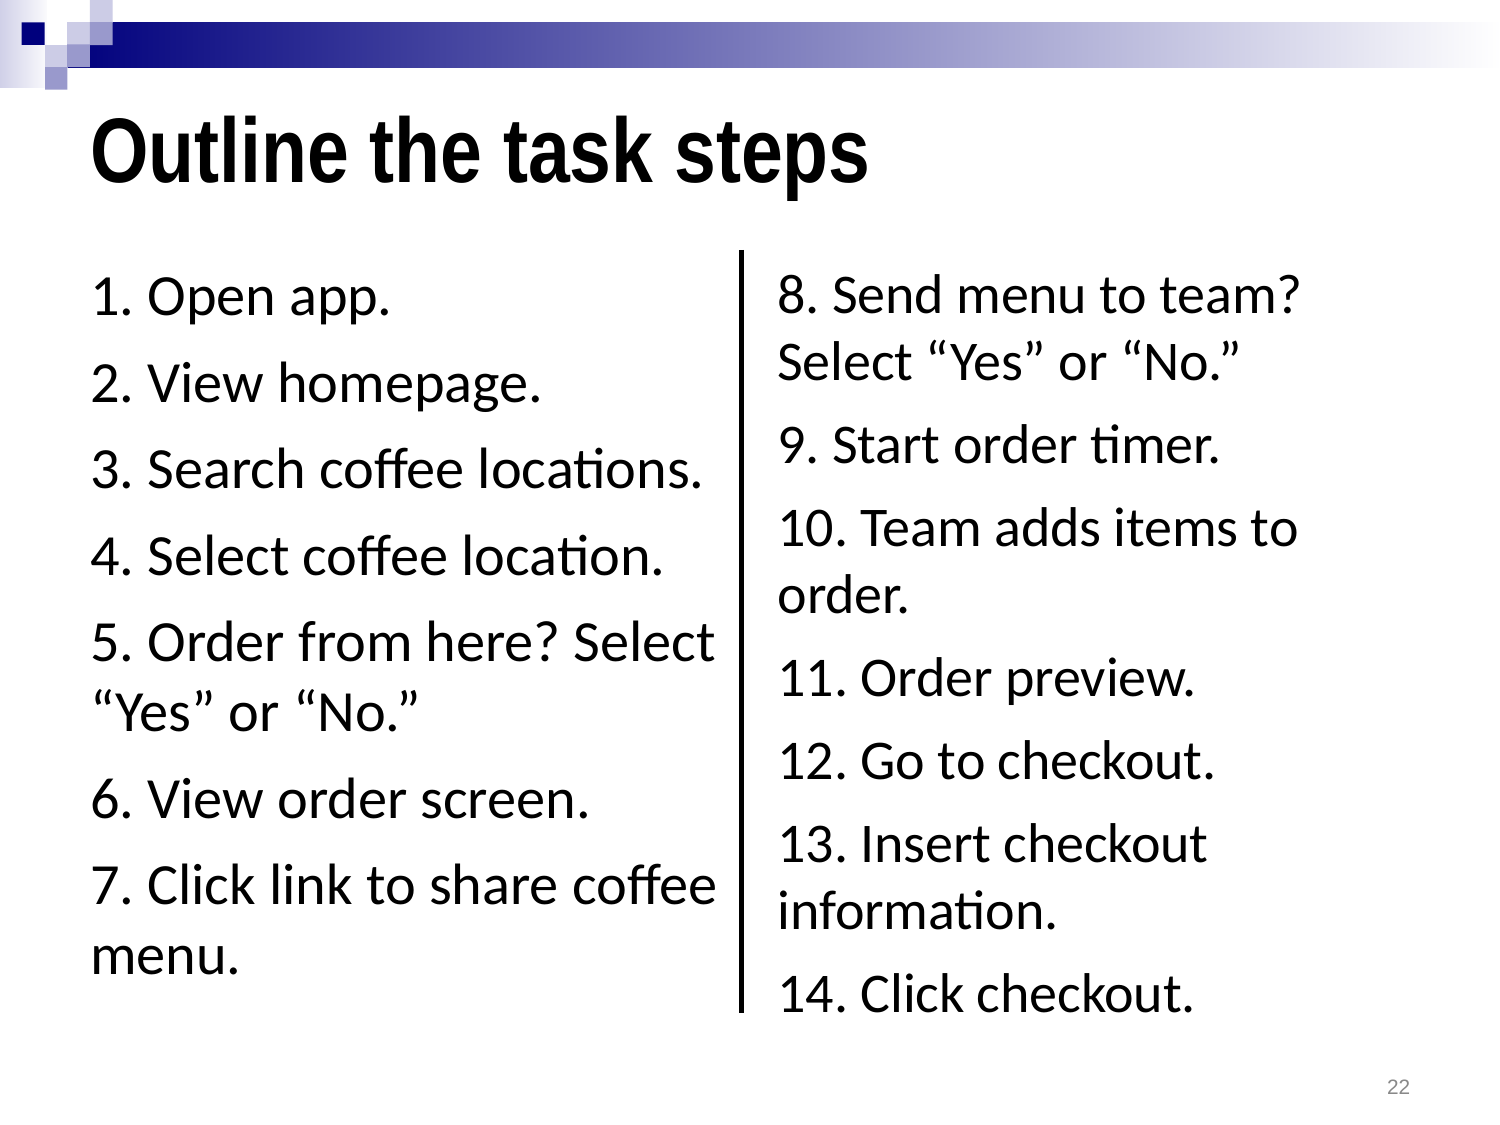

# Outline the task steps
1. Open app.
2. View homepage.
3. Search coffee locations.
4. Select coffee location.
5. Order from here? Select “Yes” or “No.”
6. View order screen.
7. Click link to share coffee menu.
8. Send menu to team? Select “Yes” or “No.”
9. Start order timer.
10. Team adds items to order.
11. Order preview.
12. Go to checkout.
13. Insert checkout information.
14. Click checkout.

22